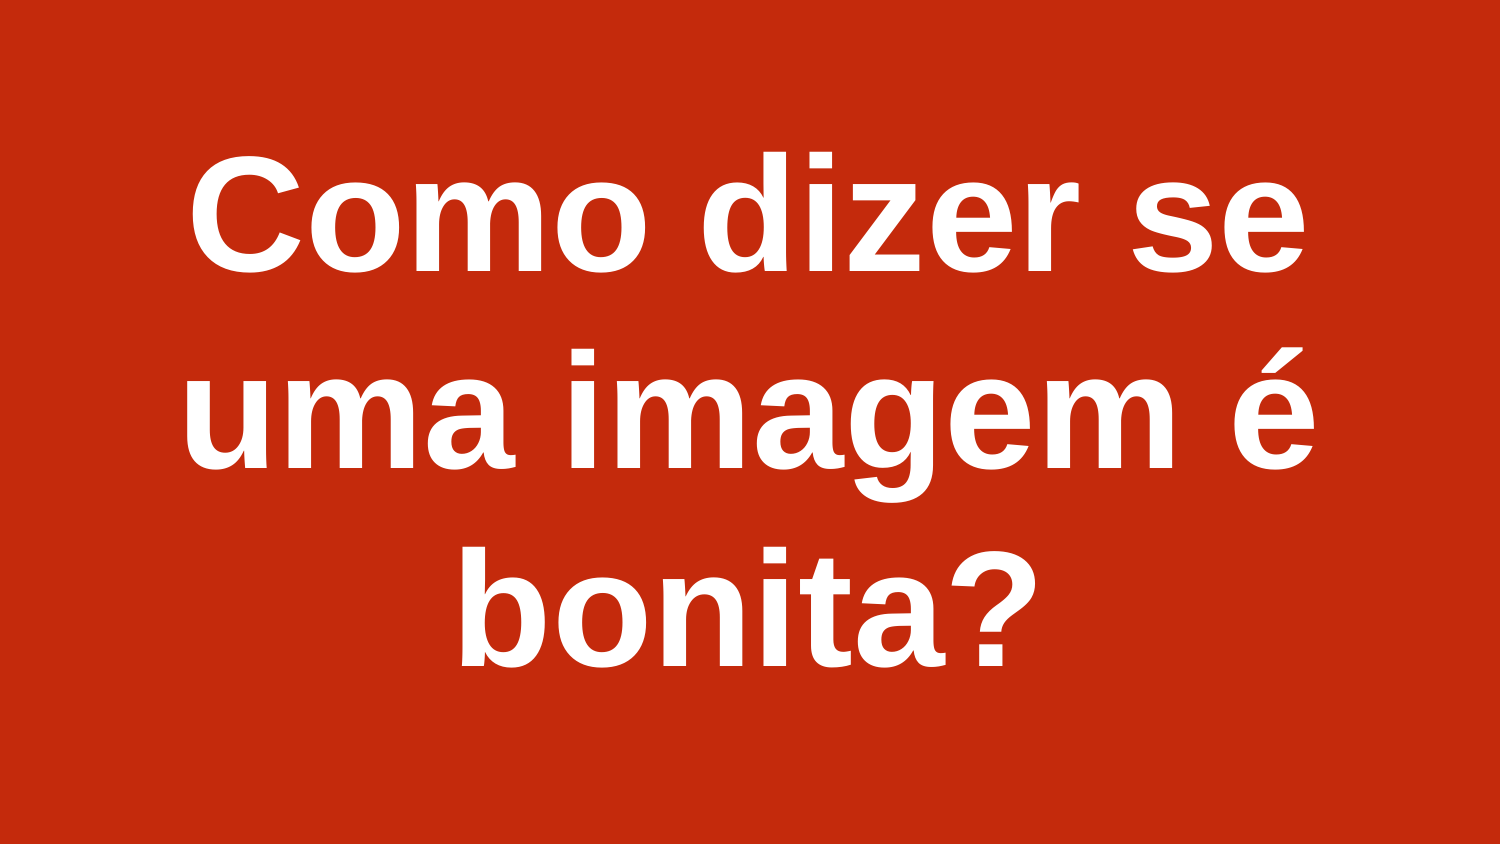

Como dizer se uma imagem é bonita?

1